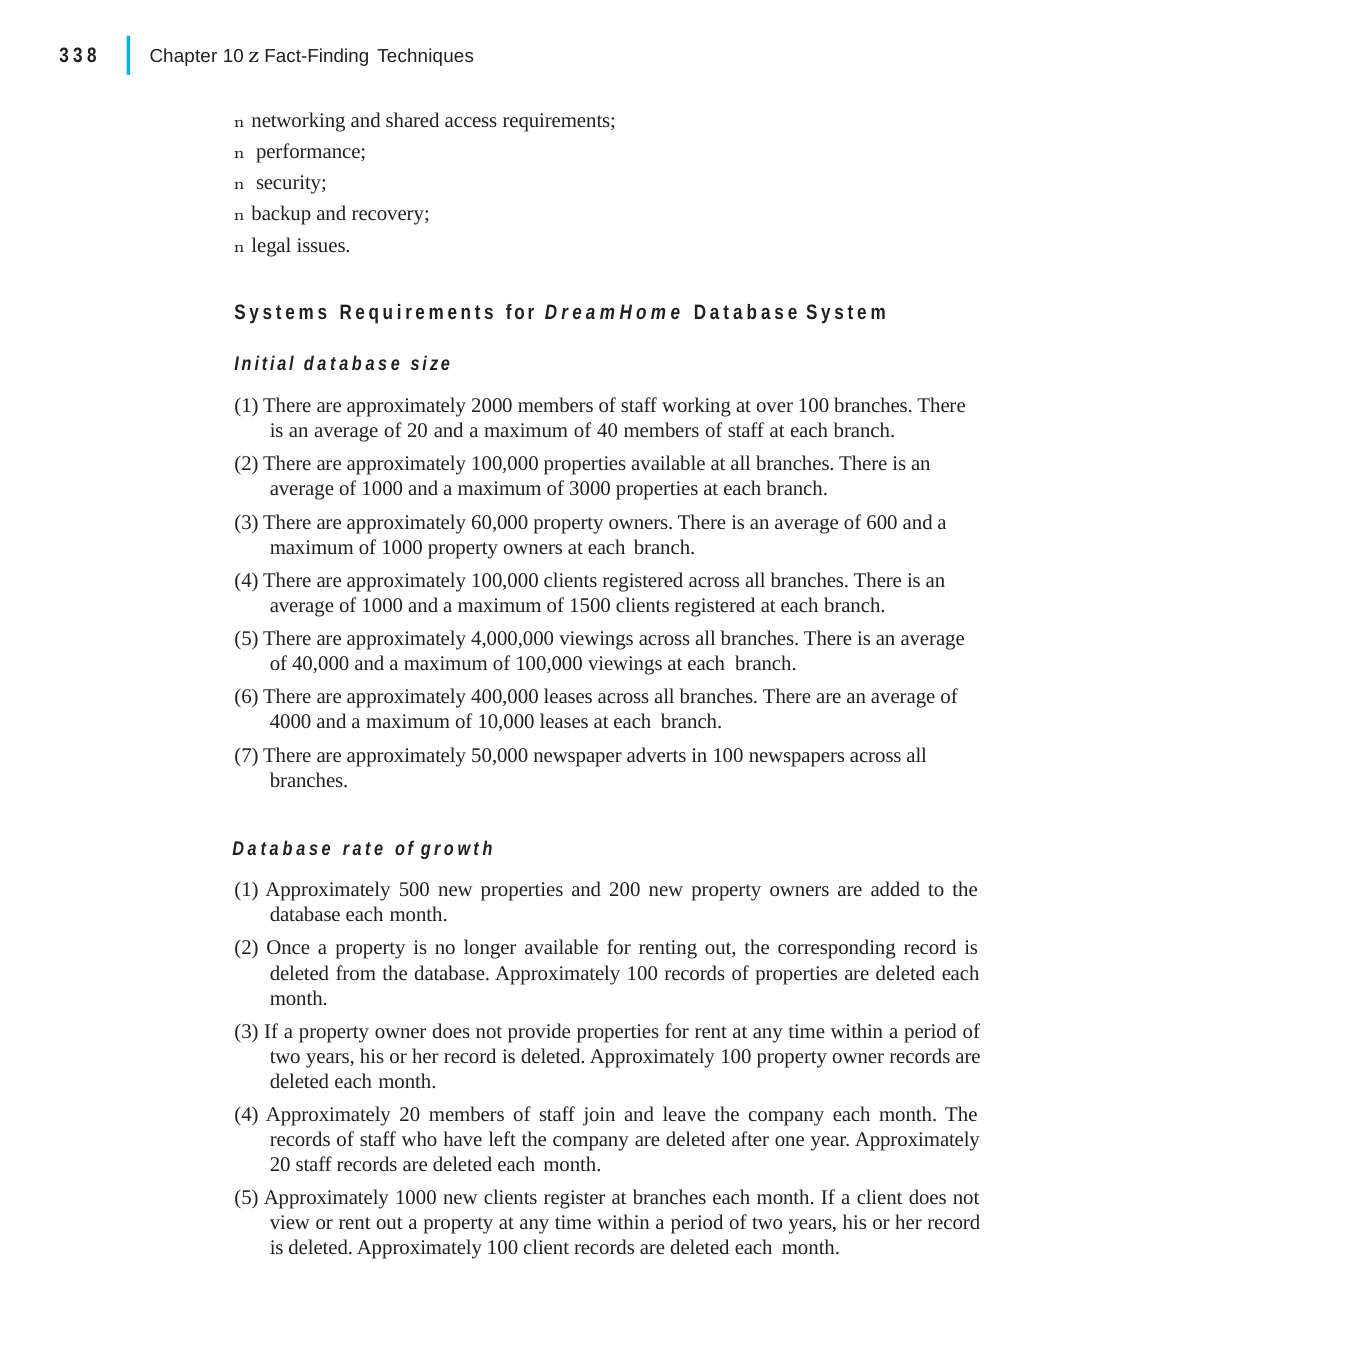

|
338
Chapter 10 z Fact-Finding Techniques
n networking and shared access requirements;
n performance;
n security;
n backup and recovery;
n legal issues.

Systems Requirements for DreamHome Database System

Initial database size
(1) There are approximately 2000 members of staff working at over 100 branches. There  is an average of 20 and a maximum of 40 members of staff at each branch.
(2) There are approximately 100,000 properties available at all branches. There is an  average of 1000 and a maximum of 3000 properties at each branch.
(3) There are approximately 60,000 property owners. There is an average of 600 and a  maximum of 1000 property owners at each branch.
(4) There are approximately 100,000 clients registered across all branches. There is an  average of 1000 and a maximum of 1500 clients registered at each branch.
(5) There are approximately 4,000,000 viewings across all branches. There is an average  of 40,000 and a maximum of 100,000 viewings at each branch.
(6) There are approximately 400,000 leases across all branches. There are an average of  4000 and a maximum of 10,000 leases at each branch.
(7) There are approximately 50,000 newspaper adverts in 100 newspapers across all  branches.

Database rate of growth
(1) Approximately 500 new properties and 200 new property owners are added to the  database each month.
(2) Once a property is no longer available for renting out, the corresponding record is  deleted from the database. Approximately 100 records of properties are deleted each  month.
(3) If a property owner does not provide properties for rent at any time within a period of  two years, his or her record is deleted. Approximately 100 property owner records are  deleted each month.
(4) Approximately 20 members of staff join and leave the company each month. The  records of staff who have left the company are deleted after one year. Approximately  20 staff records are deleted each month.
(5) Approximately 1000 new clients register at branches each month. If a client does not  view or rent out a property at any time within a period of two years, his or her record  is deleted. Approximately 100 client records are deleted each month.